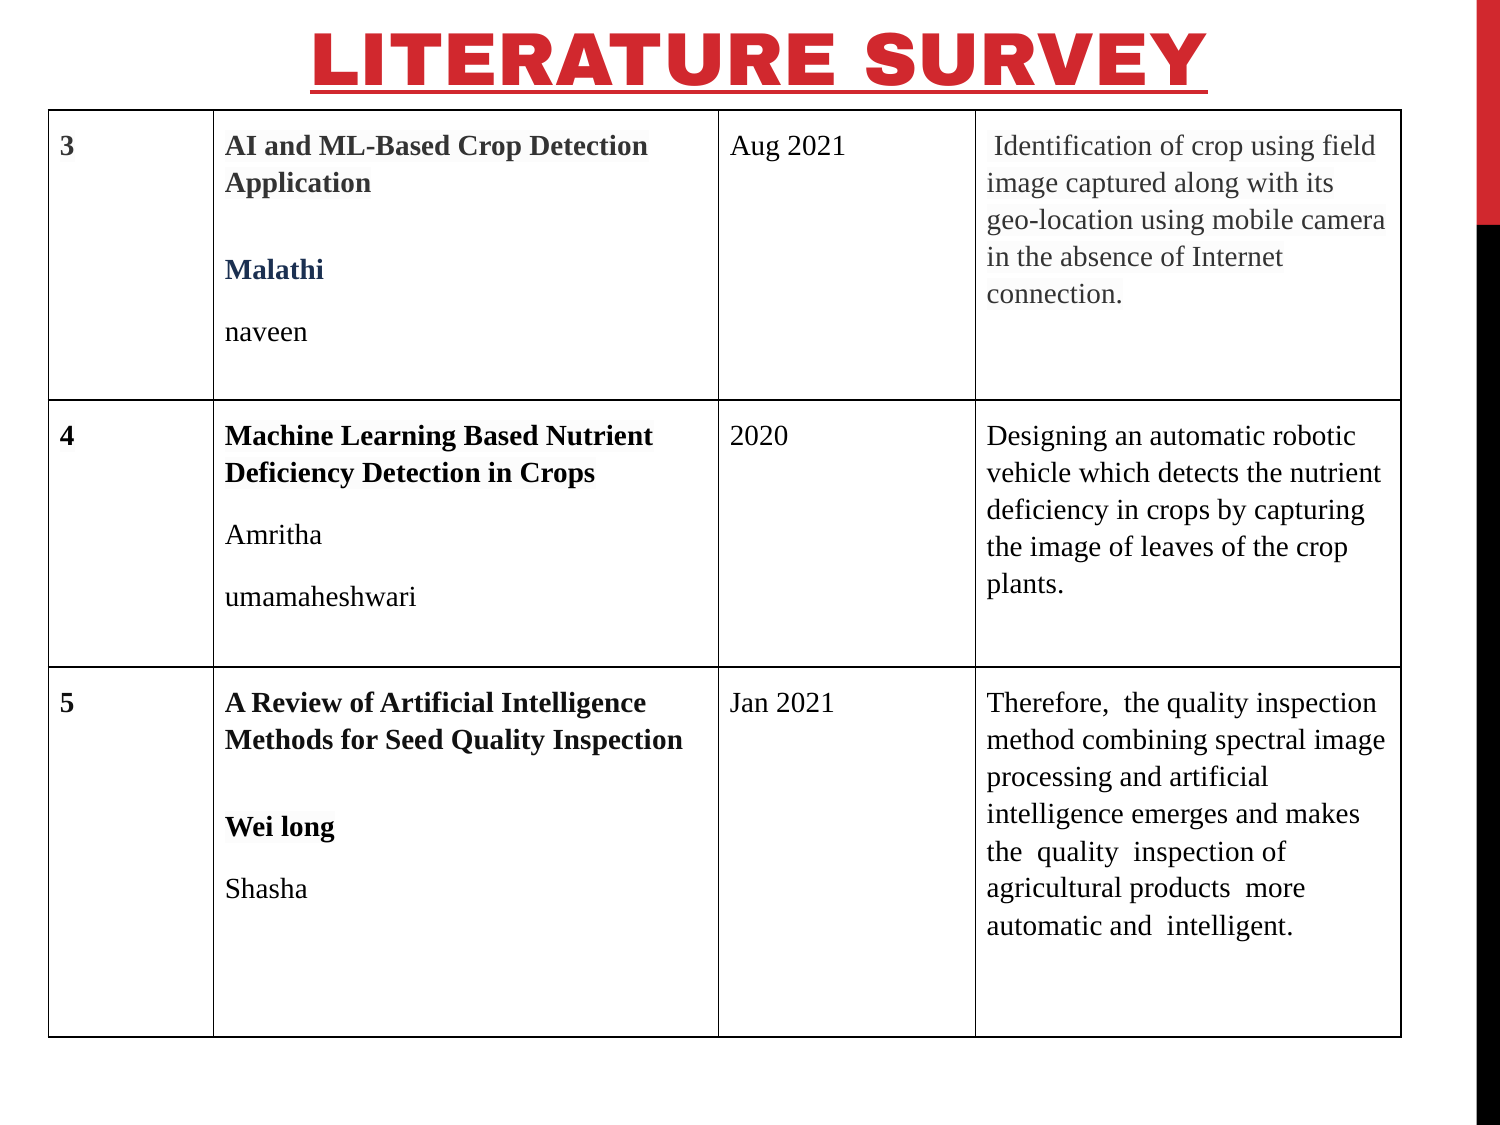

# LITERATURE SURVEY
| 3 | AI and ML-Based Crop Detection Application Malathi naveen | Aug 2021 | Identification of crop using field image captured along with its geo-location using mobile camera in the absence of Internet connection. |
| --- | --- | --- | --- |
| 4 | Machine Learning Based Nutrient Deficiency Detection in Crops Amritha umamaheshwari | 2020 | Designing an automatic robotic vehicle which detects the nutrient deficiency in crops by capturing the image of leaves of the crop plants. |
| 5 | A Review of Artificial Intelligence Methods for Seed Quality Inspection Wei long Shasha | Jan 2021 | Therefore, the quality inspection method combining spectral image processing and artificial intelligence emerges and makes the quality inspection of agricultural products more automatic and intelligent. |